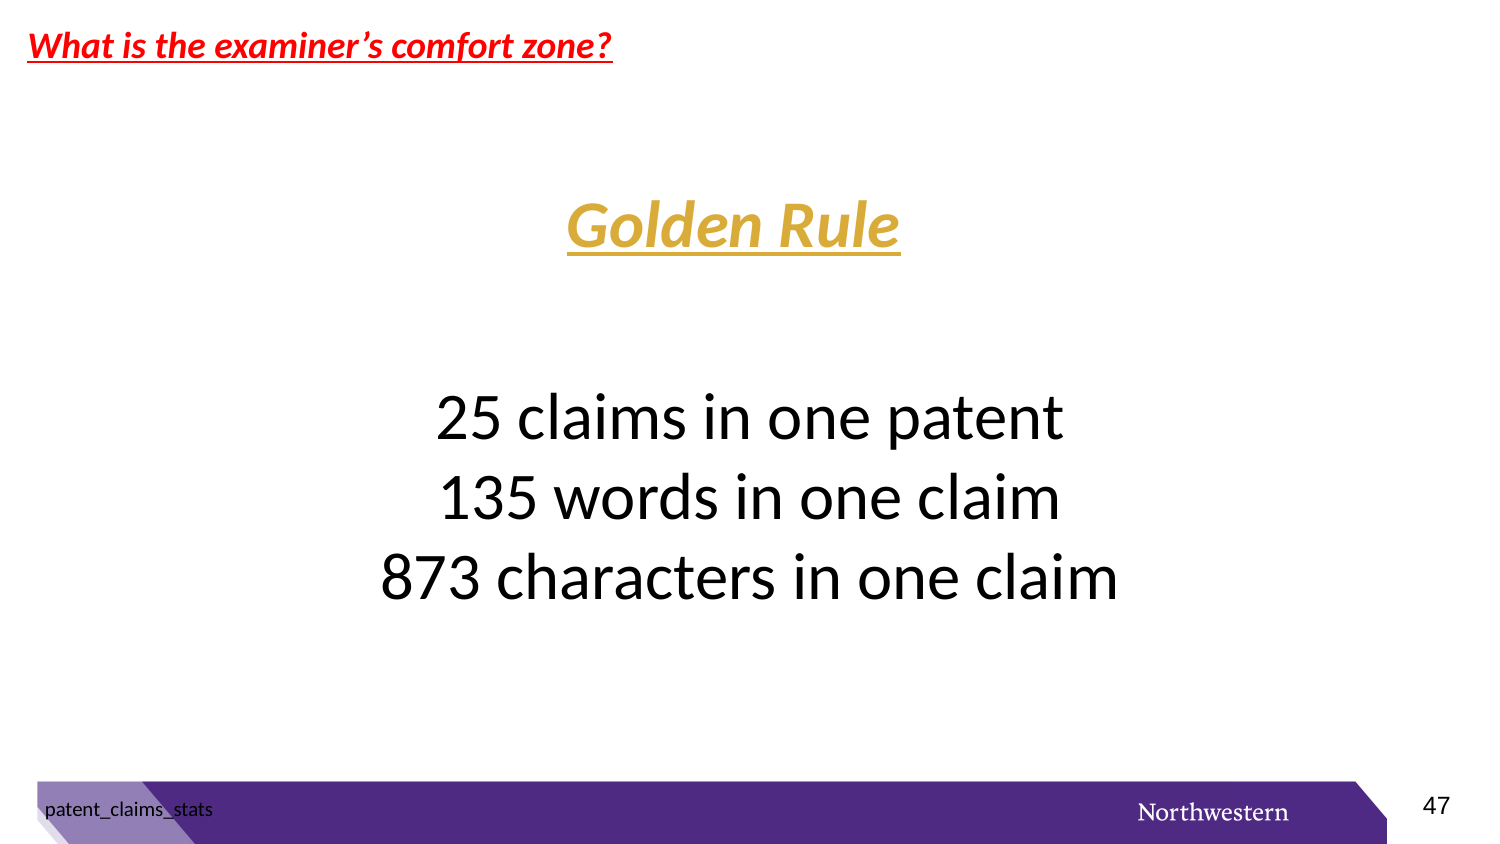

What is the examiner’s comfort zone?
Golden Rule
# 25 claims in one patent 135 words in one claim 873 characters in one claim
47
patent_claims_stats